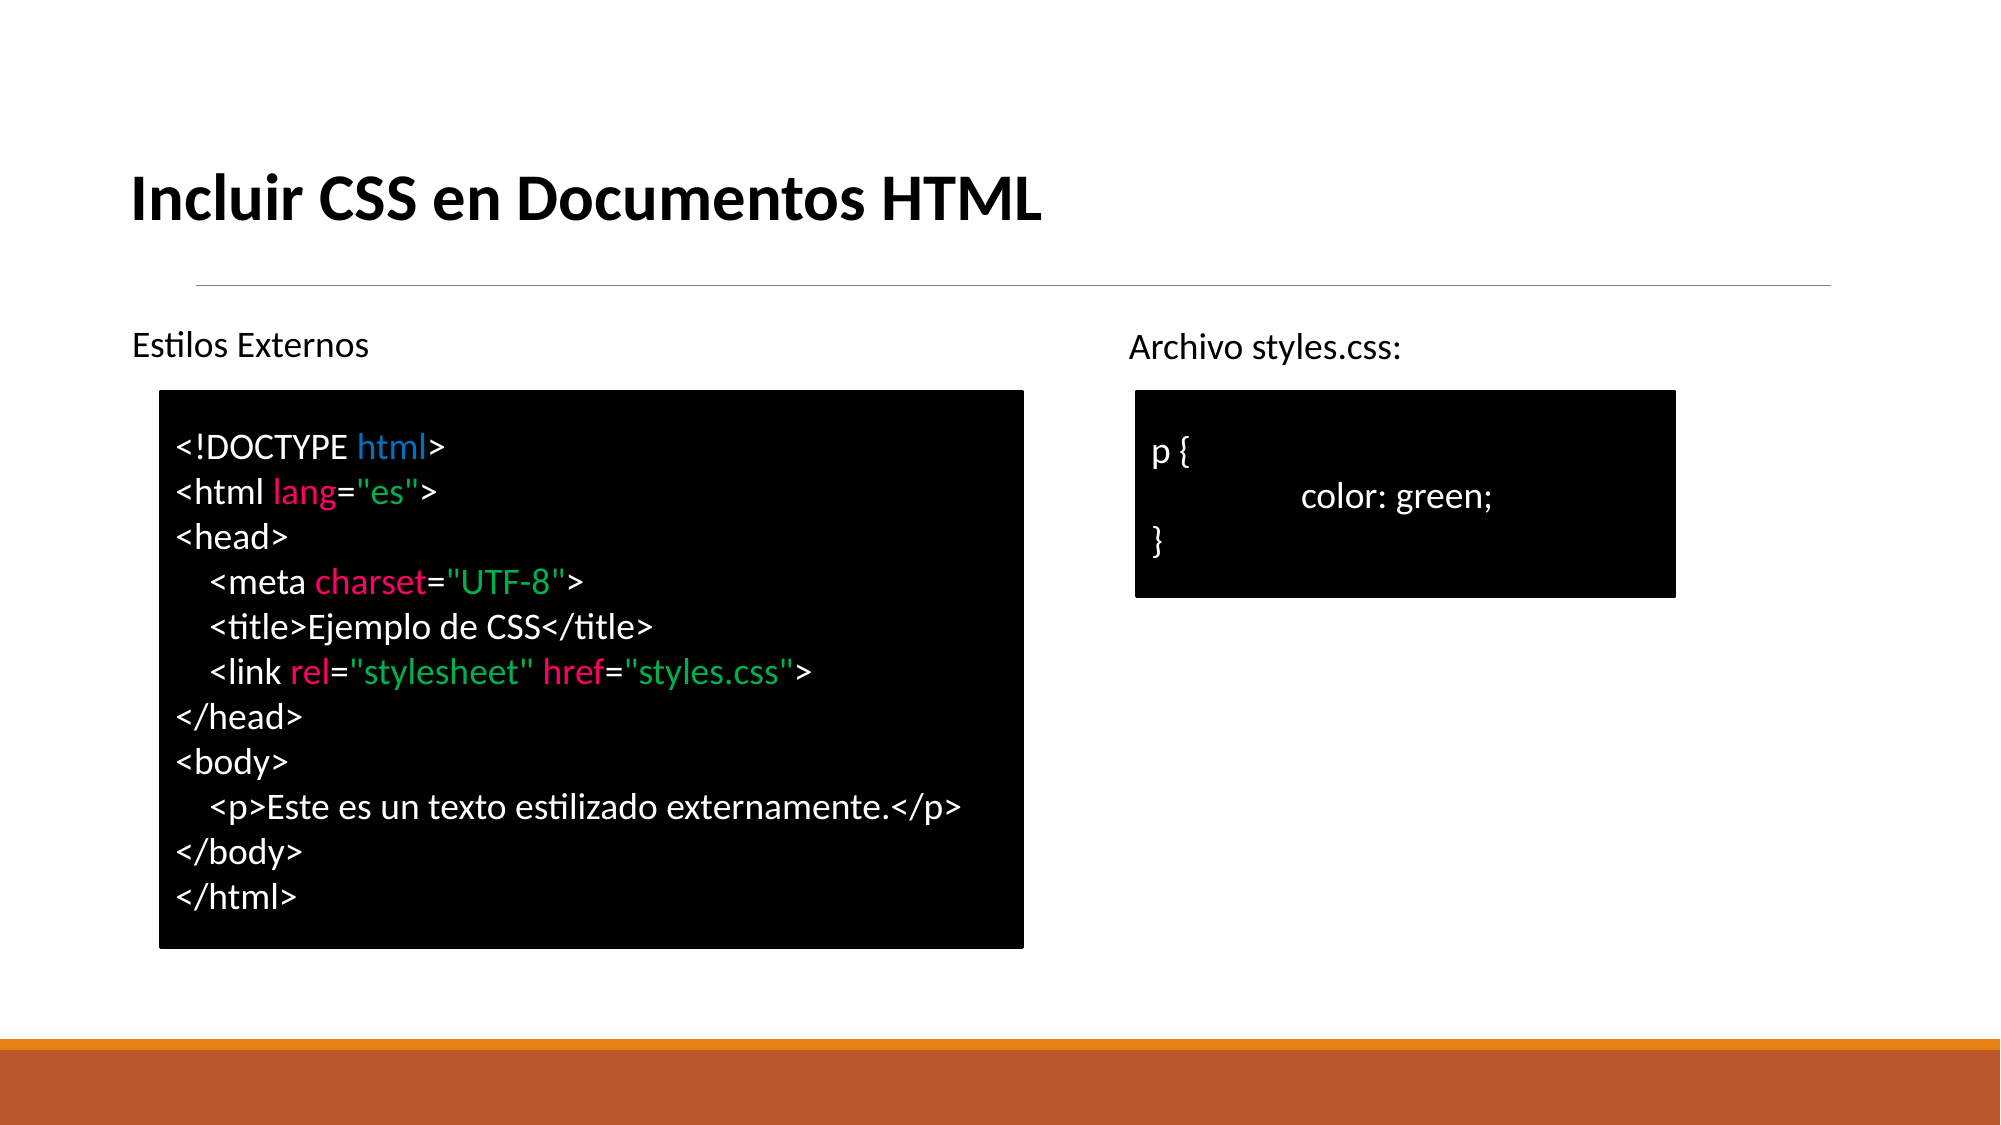

Incluir CSS en Documentos HTML
Estilos Externos
Archivo styles.css:
<!DOCTYPE html>
<html lang="es">
<head>
    <meta charset="UTF-8">
    <title>Ejemplo de CSS</title>
    <link rel="stylesheet" href="styles.css">
</head>
<body>
    <p>Este es un texto estilizado externamente.</p>
</body>
</html>
p {
	color: green;
}